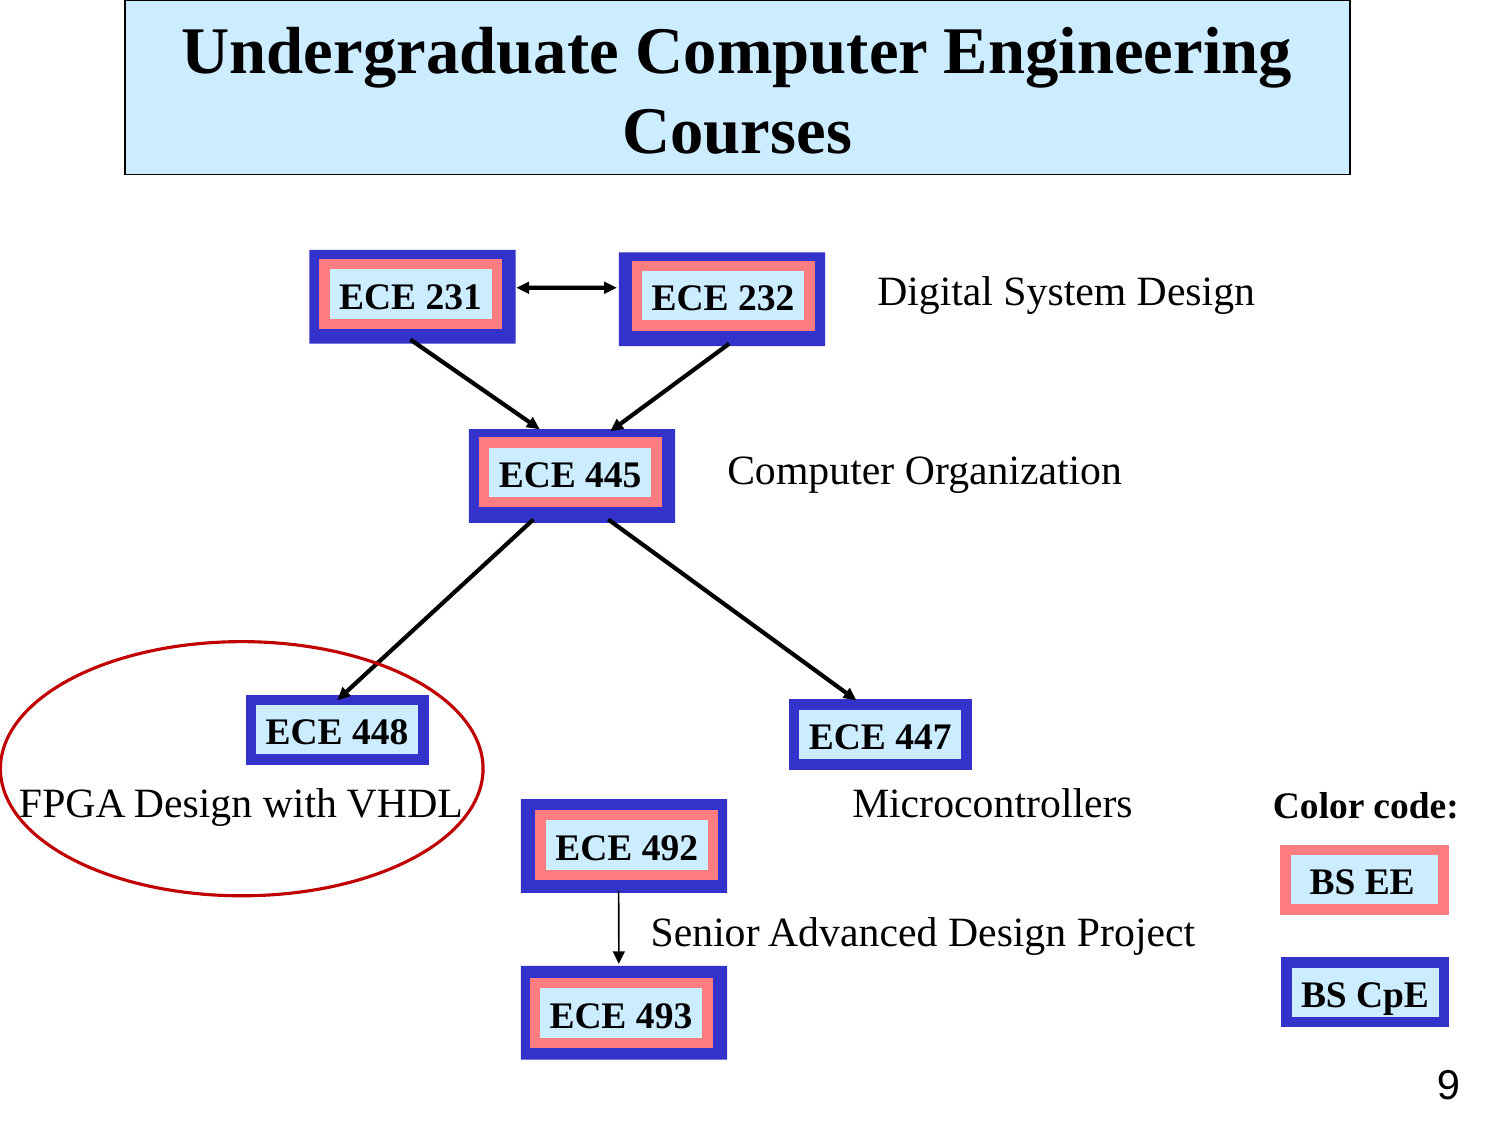

Undergraduate Computer Engineering Courses

Digital System Design
ECE 231
ECE 232

Computer Organization
ECE 445

ECE 448
ECE 447
FPGA Design with VHDL
Microcontrollers
Color code:

ECE 492
 BS EE

Senior Advanced Design Project
BS CpE

ECE 493
9